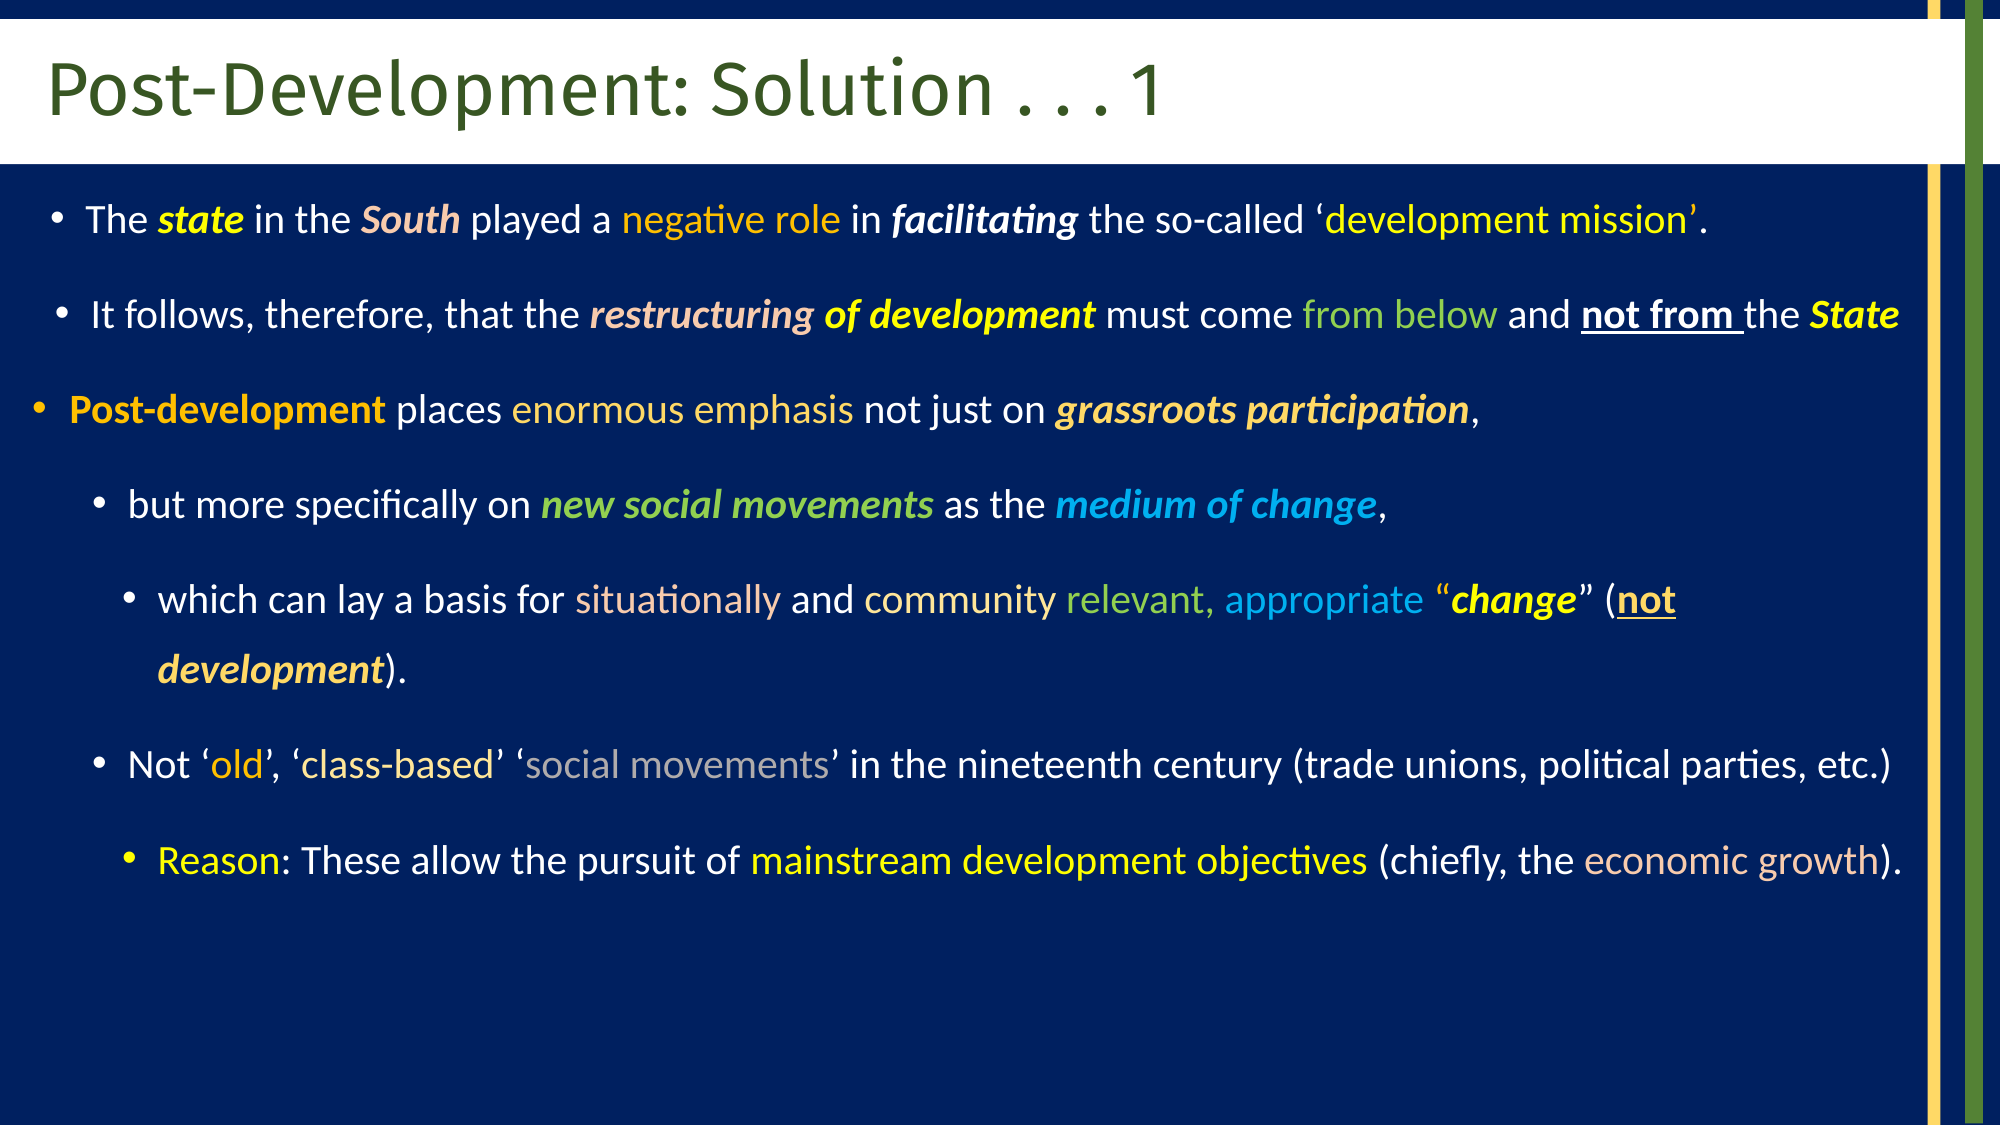

# Post-Development: Solution . . . 1
The state in the South played a negative role in facilitating the so-called ‘development mission’.
It follows, therefore, that the restructuring of development must come from below and not from the State
Post-development places enormous emphasis not just on grassroots participation,
but more specifically on new social movements as the medium of change,
which can lay a basis for situationally and commu­nity relevant, appropriate “change” (not development).
Not ‘old’, ‘class-based’ ‘social movements’ in the nineteenth century (trade unions, political parties, etc.)
Reason: These allow the pursuit of mainstream development objectives (chiefly, the economic growth).